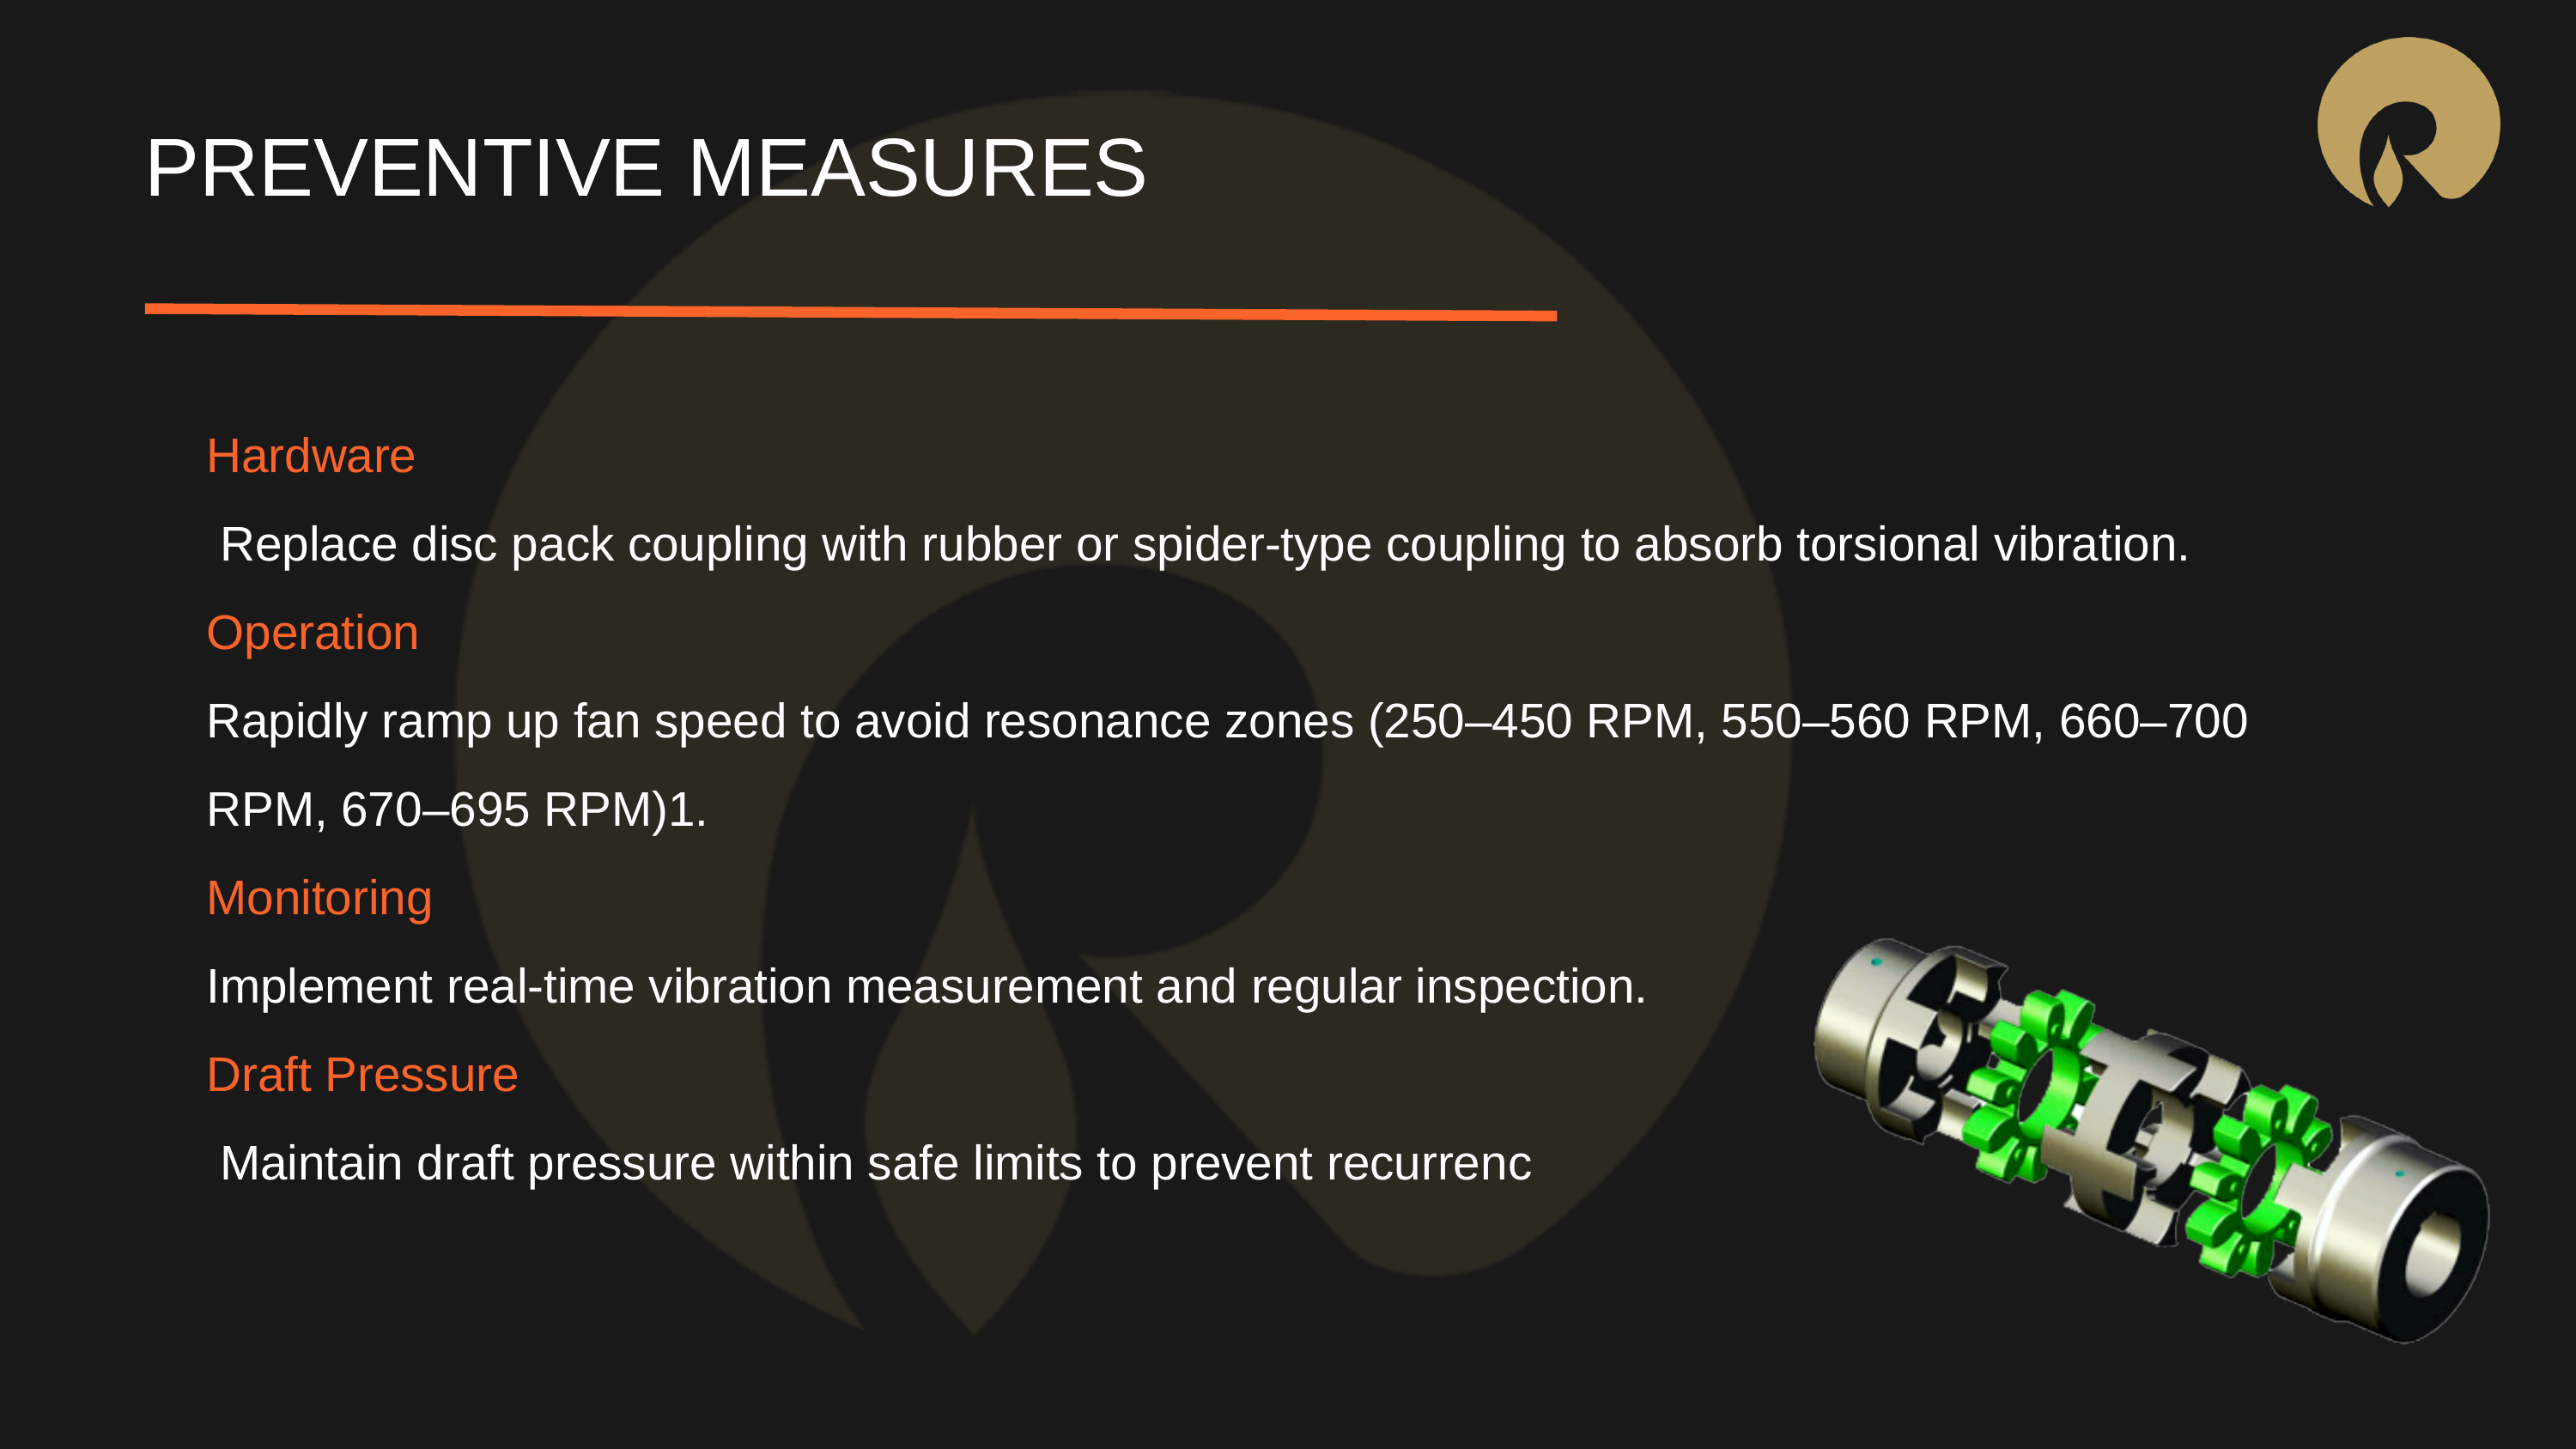

PREVENTIVE MEASURES

Hardware
 Replace disc pack coupling with rubber or spider-type coupling to absorb torsional vibration.
Operation
Rapidly ramp up fan speed to avoid resonance zones (250–450 RPM, 550–560 RPM, 660–700 RPM, 670–695 RPM)1.
Monitoring
Implement real-time vibration measurement and regular inspection.
Draft Pressure
 Maintain draft pressure within safe limits to prevent recurrenc